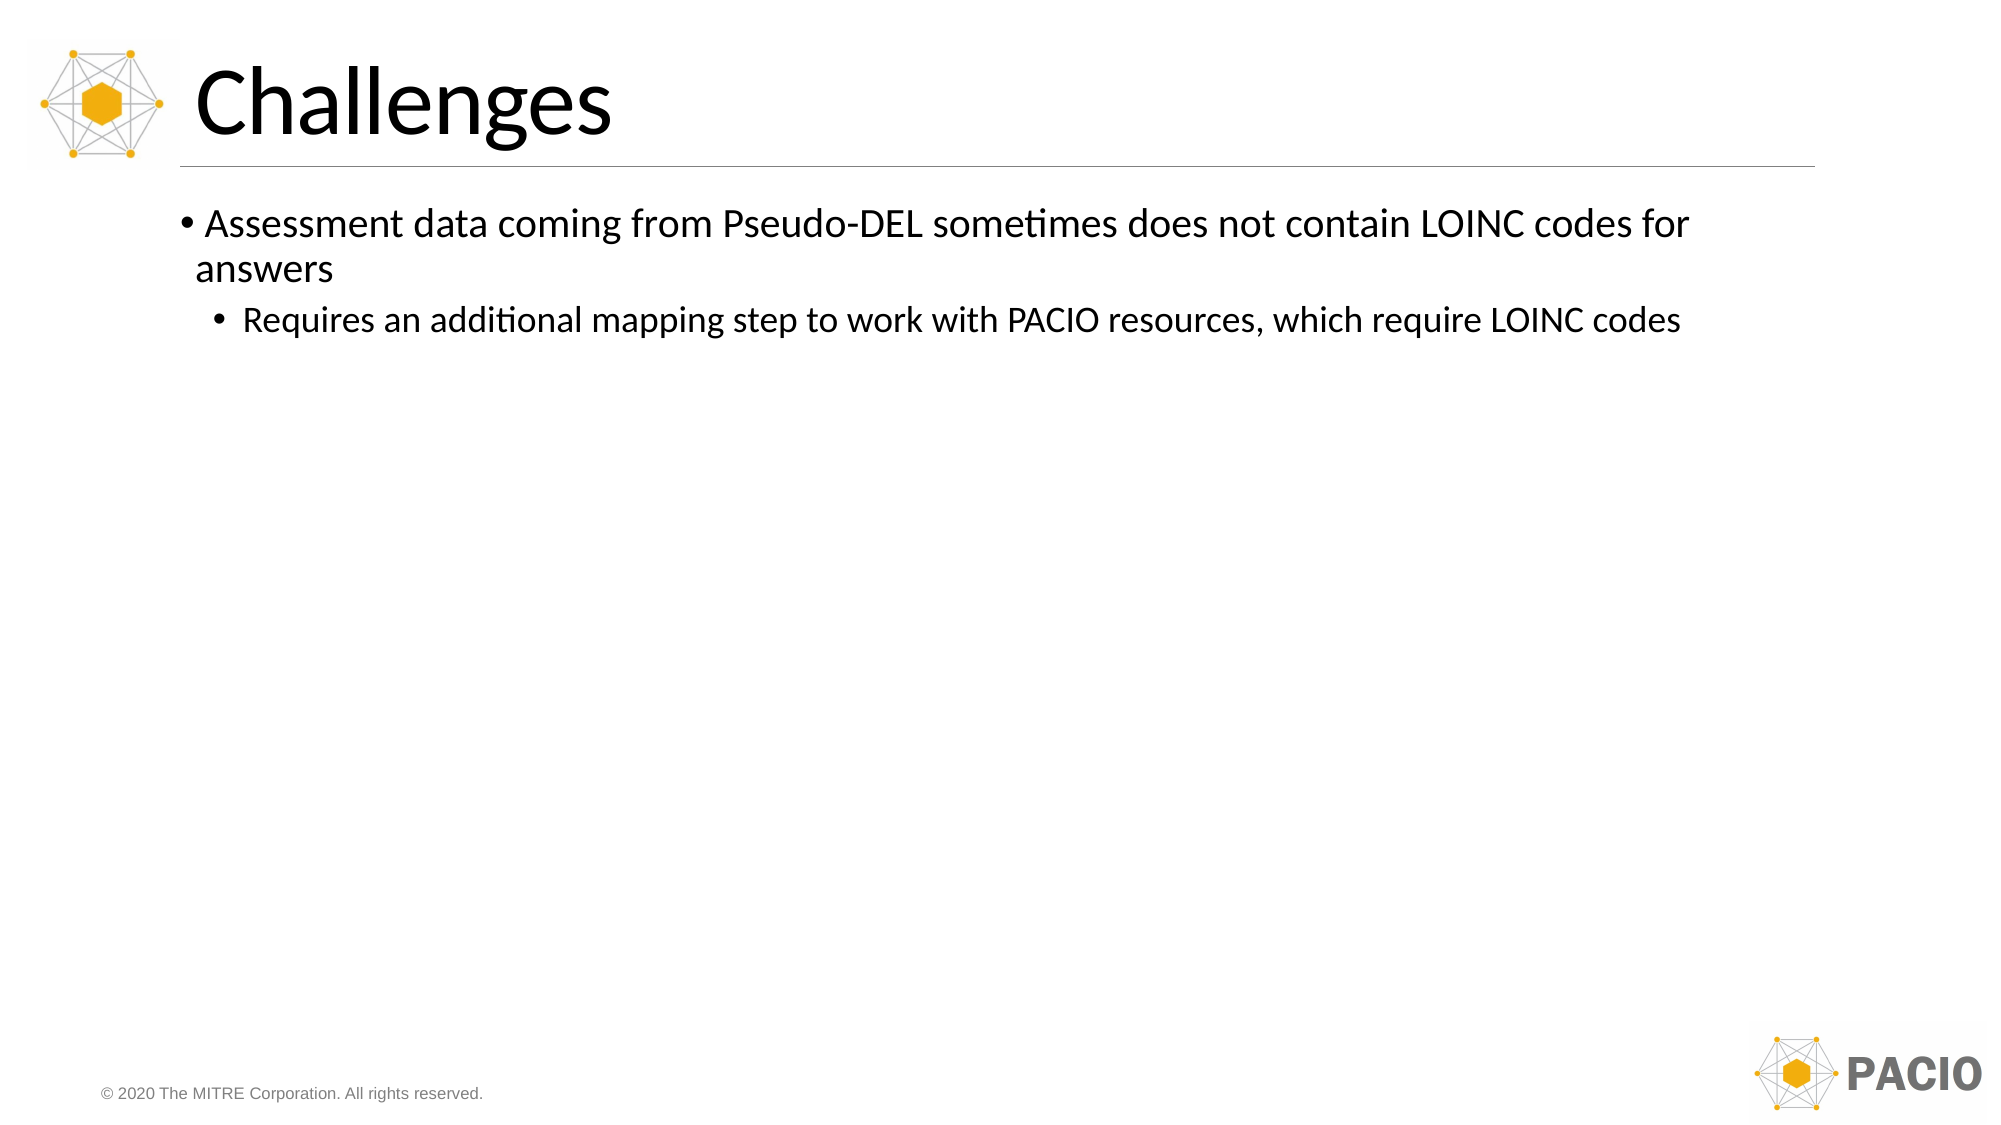

# Challenges
 Assessment data coming from Pseudo-DEL sometimes does not contain LOINC codes for answers
Requires an additional mapping step to work with PACIO resources, which require LOINC codes